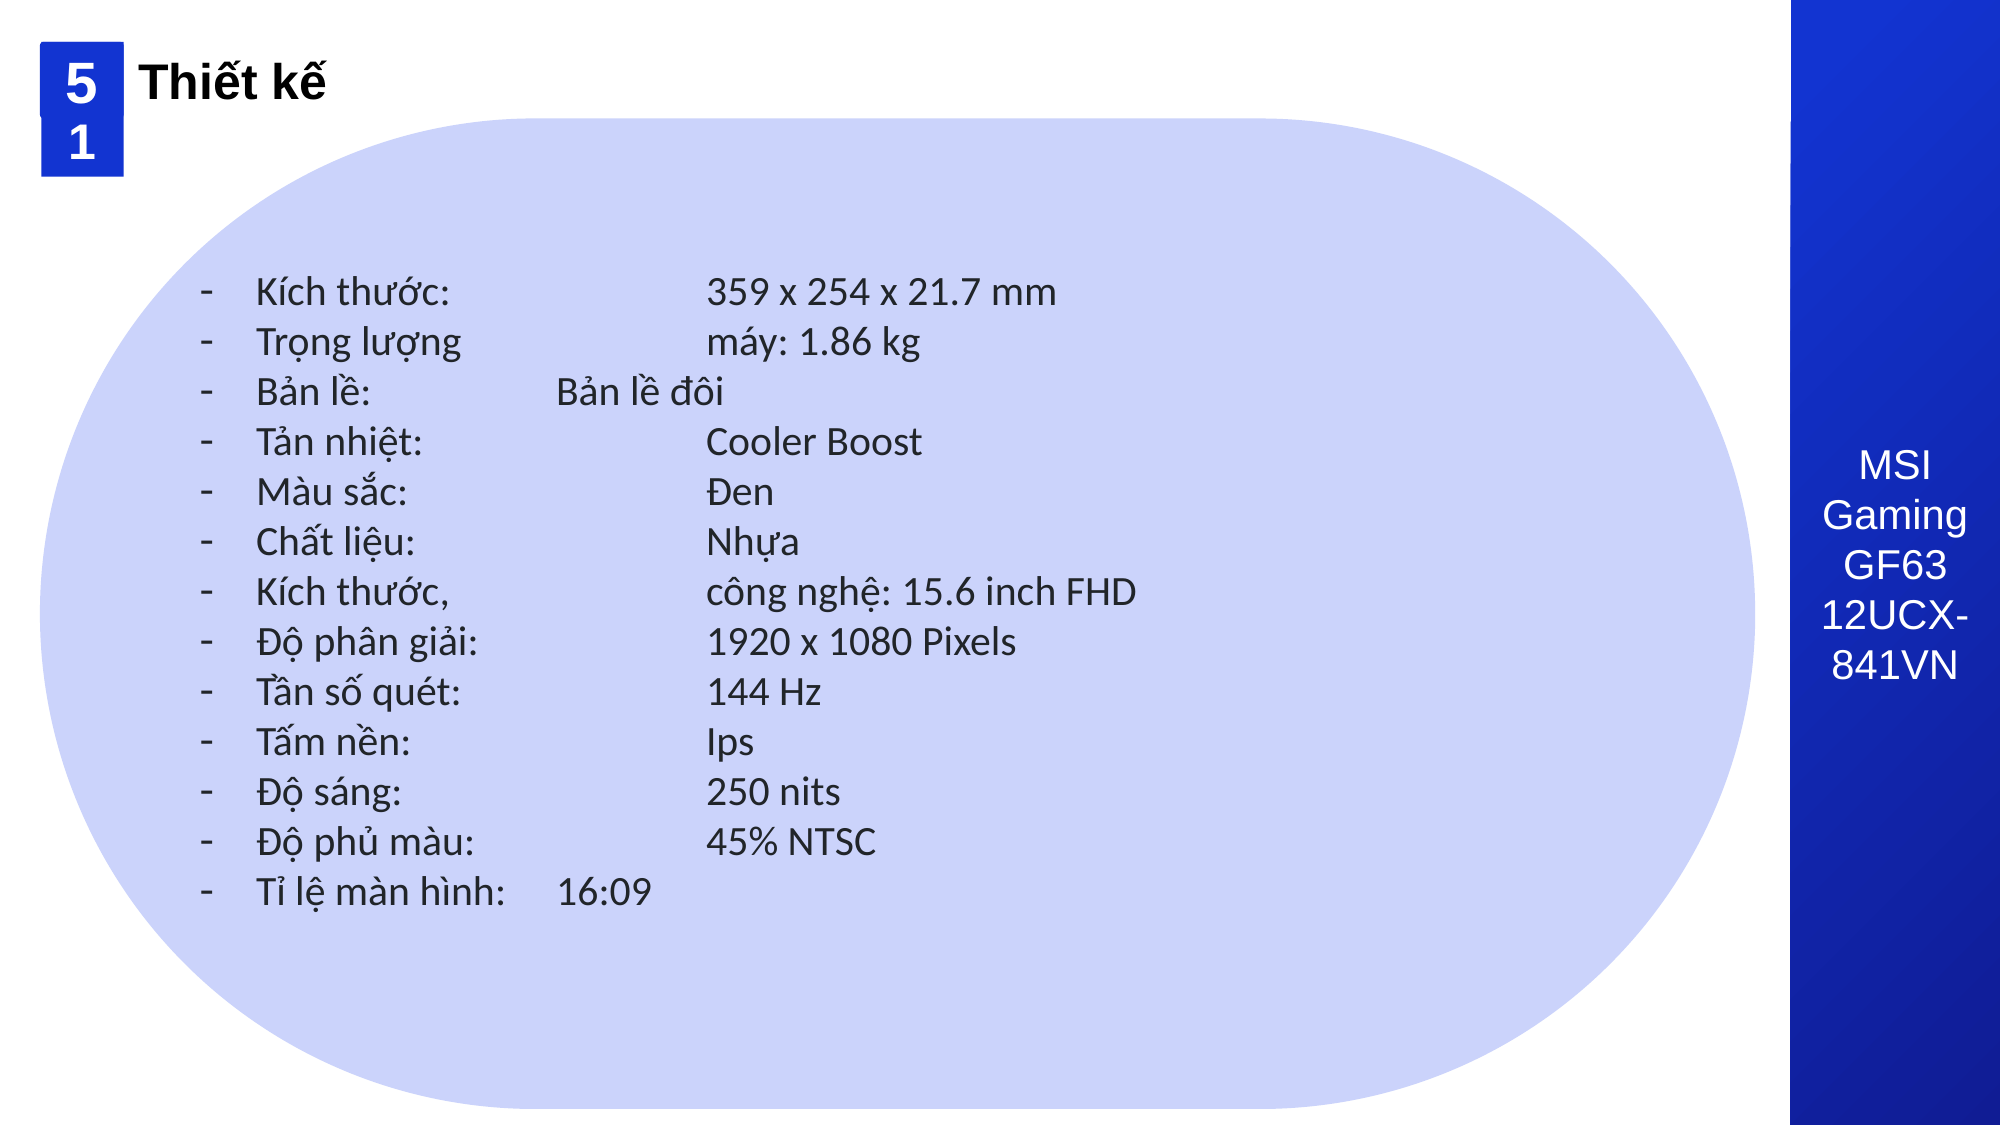

MSI Gaming GF63 12UCX-841VN
5
01
Thiết kế

Kích thước: 		359 x 254 x 21.7 mm
Trọng lượng 		máy: 1.86 kg
Bản lề: 		Bản lề đôi
Tản nhiệt: 		Cooler Boost
Màu sắc: 		Đen
Chất liệu: 		Nhựa
Kích thước, 		công nghệ: 15.6 inch FHD
Độ phân giải: 		1920 x 1080 Pixels
Tần số quét: 		144 Hz
Tấm nền: 		Ips
Độ sáng: 		250 nits
Độ phủ màu: 		45% NTSC
Tỉ lệ màn hình: 	16:09